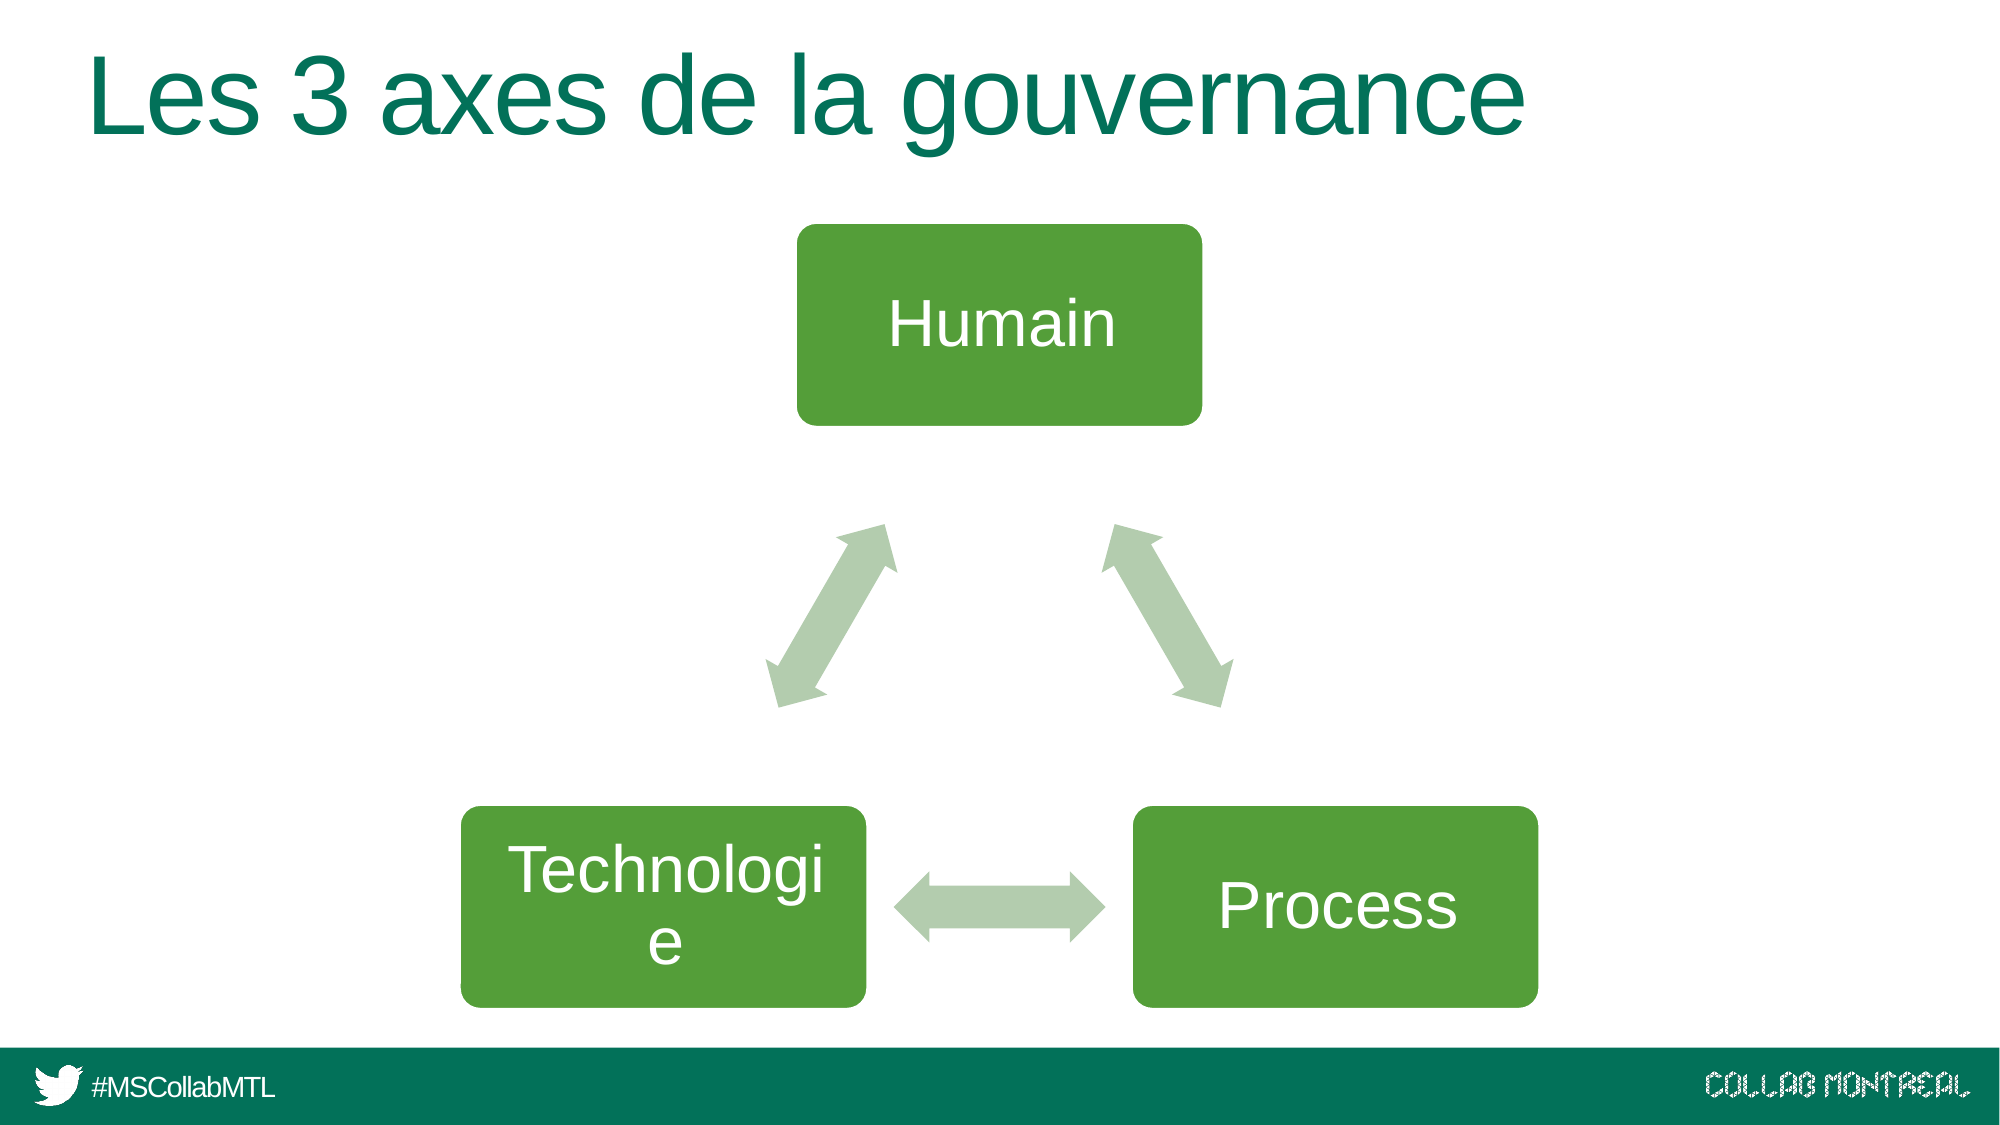

# Les 3 axes de la gouvernance
Humain

Process

Technologie